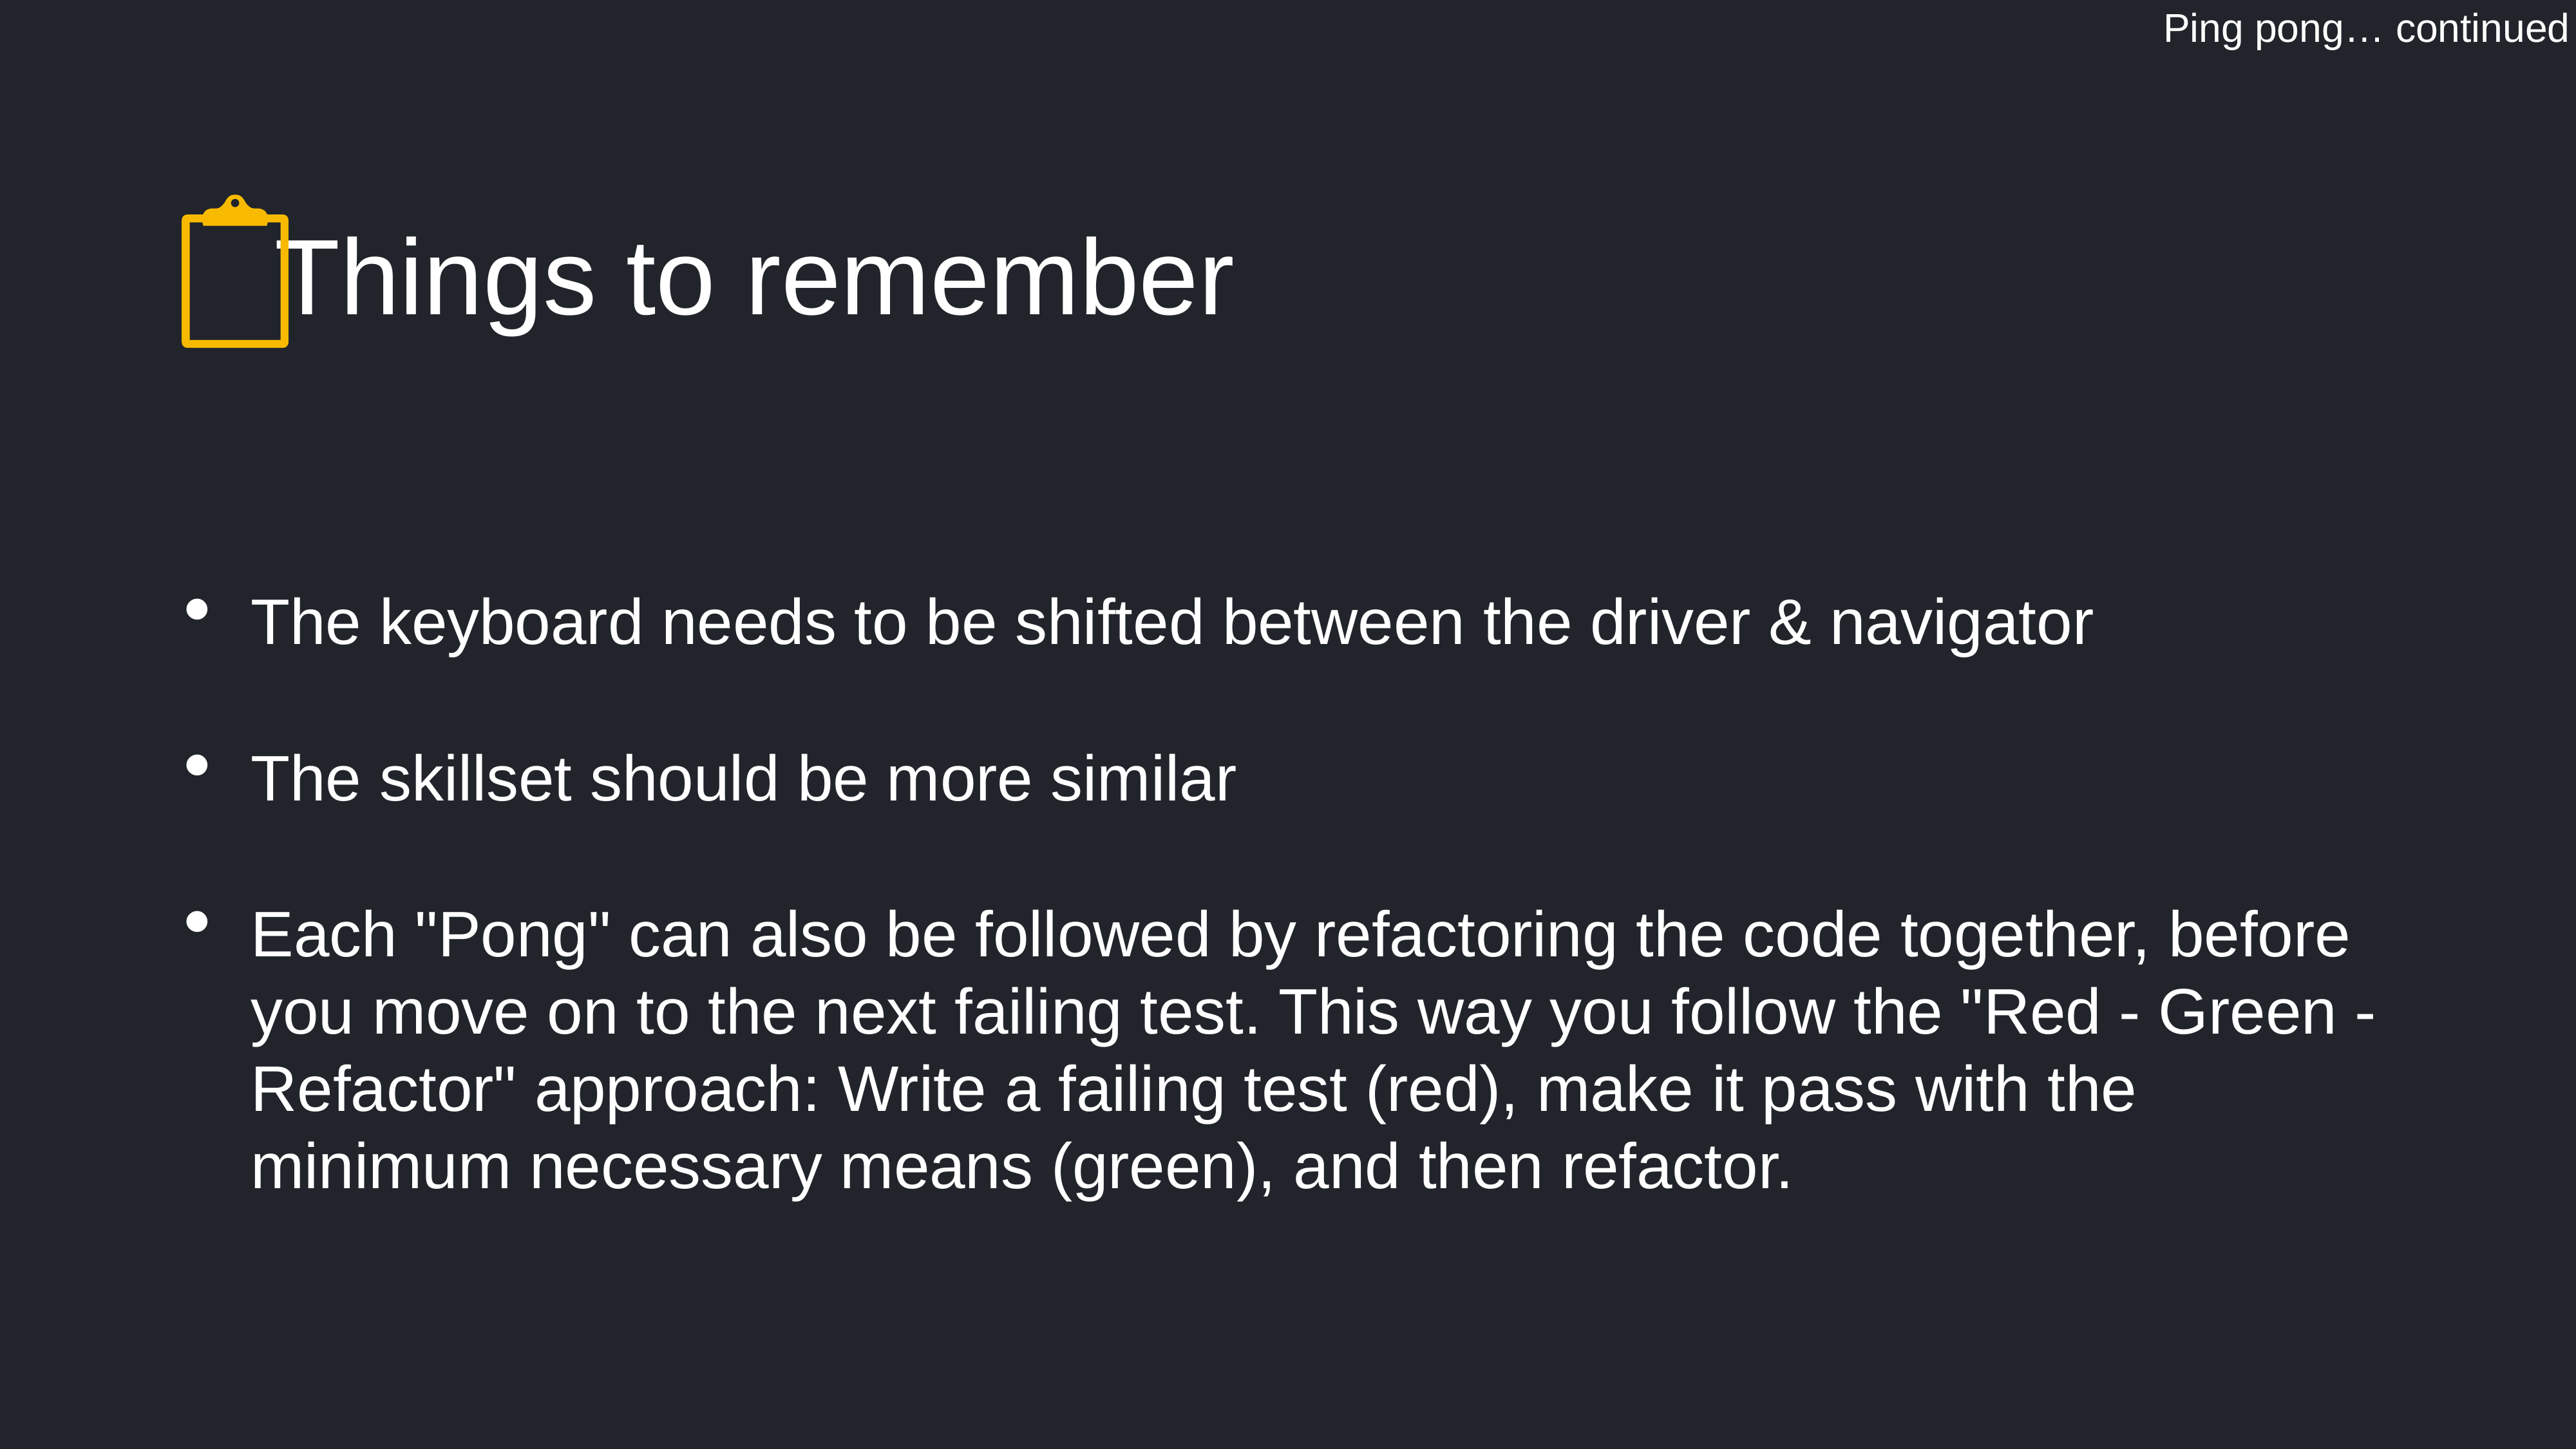

# Ping pong… continued
Things to remember

The keyboard needs to be shifted between the driver & navigator
The skillset should be more similar
Each "Pong" can also be followed by refactoring the code together, before you move on to the next failing test. This way you follow the "Red - Green - Refactor" approach: Write a failing test (red), make it pass with the minimum necessary means (green), and then refactor.